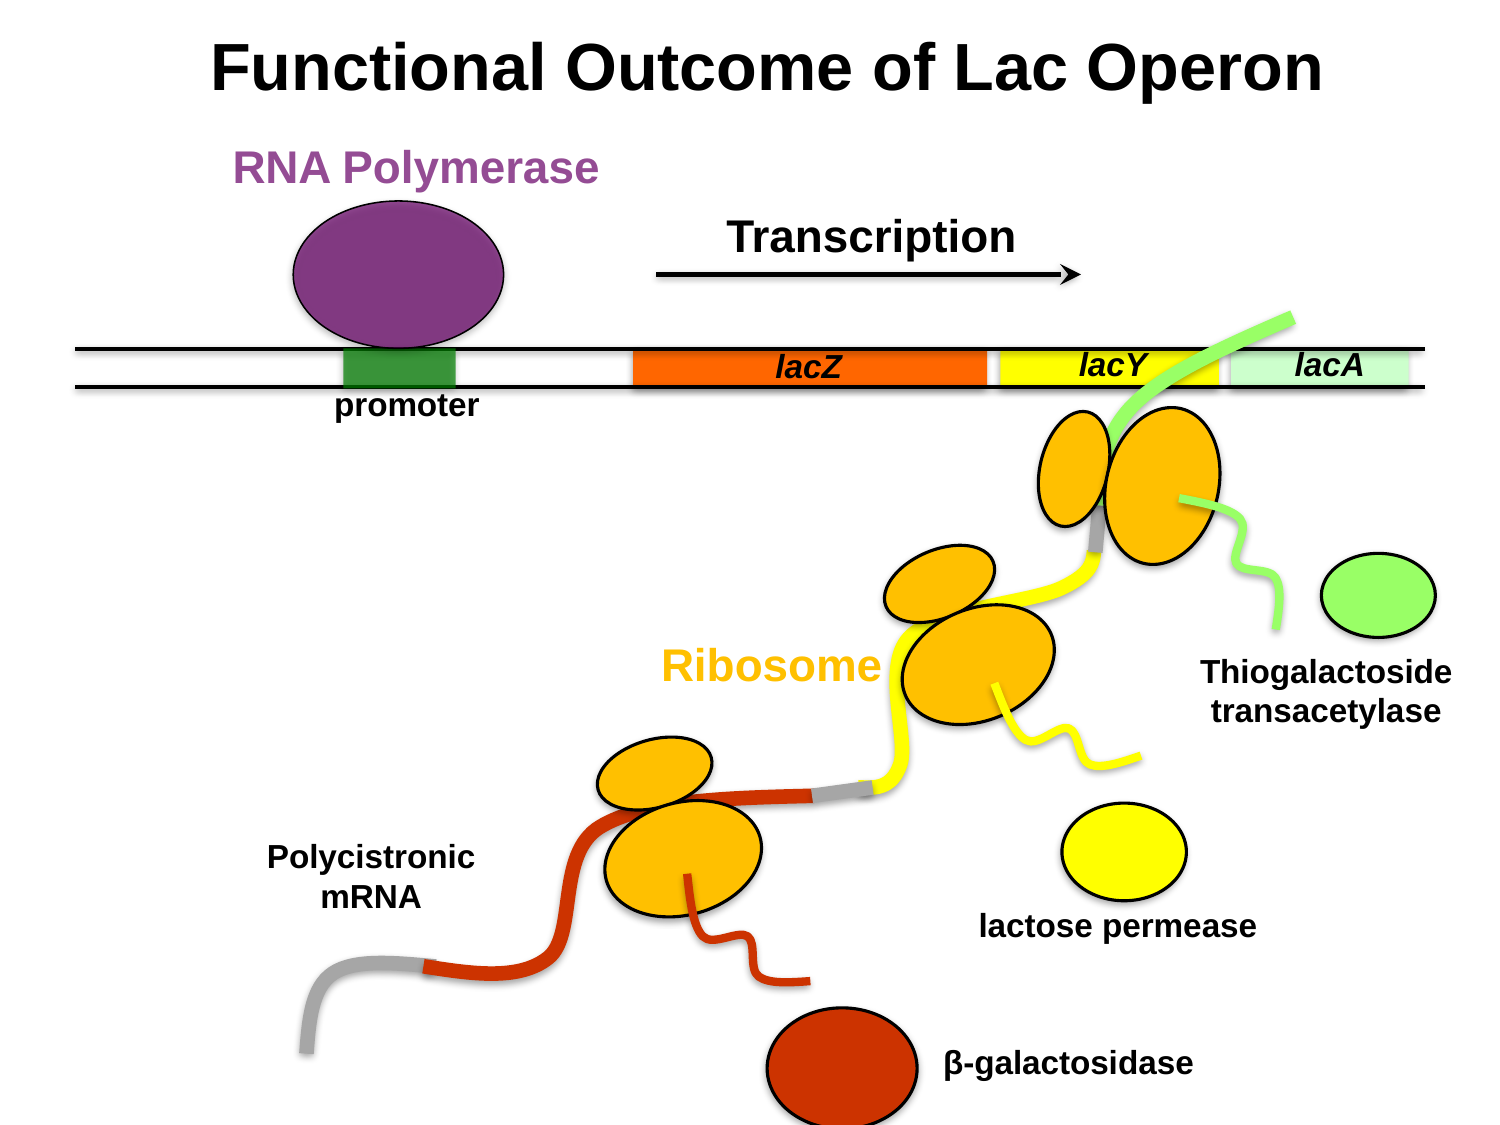

Functional Outcome of Lac Operon
RNA Polymerase

Transcription

Polycistronic
mRNA
lacY
lacA
lacZ

promoter

Thiogalactoside
transacetylase

lactose permease

β-galactosidase
Ribosome